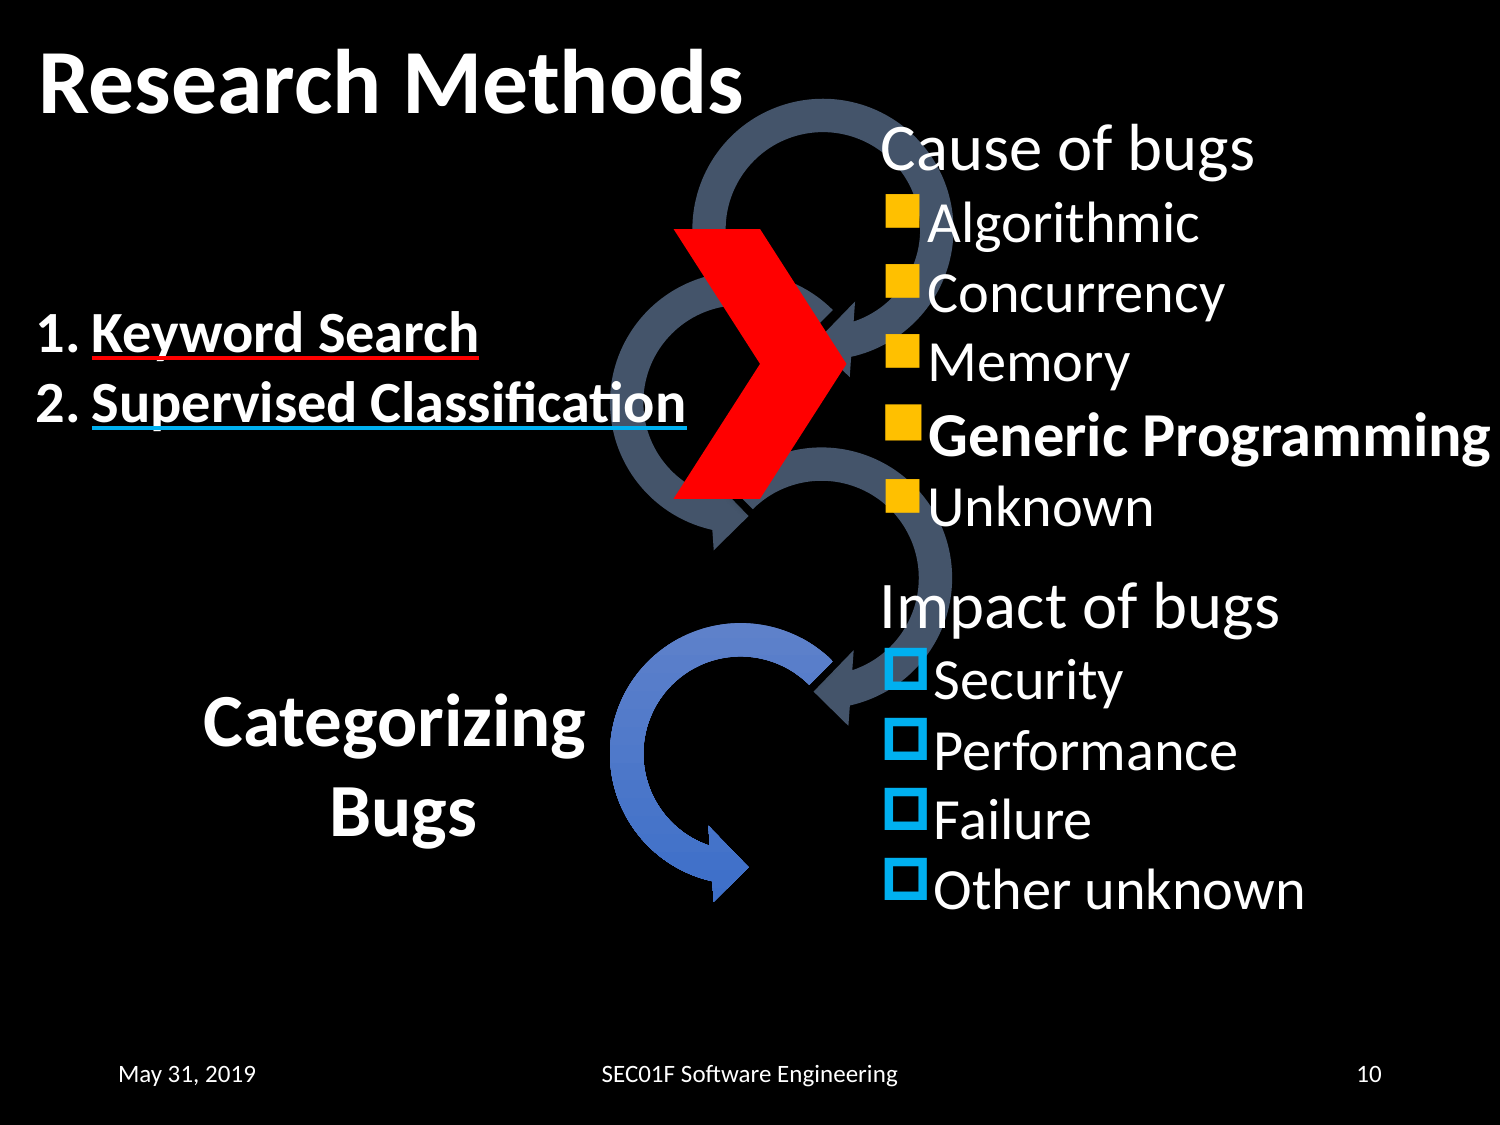

Research Methods

Cause of bugs
Algorithmic
Concurrency
Memory
Generic Programming
Unknown

Keyword Search
Supervised Classification

Impact of bugs
Security
Performance
Failure
Other unknown

Categorizing
Bugs
May 31, 2019
SEC01F Software Engineering
10